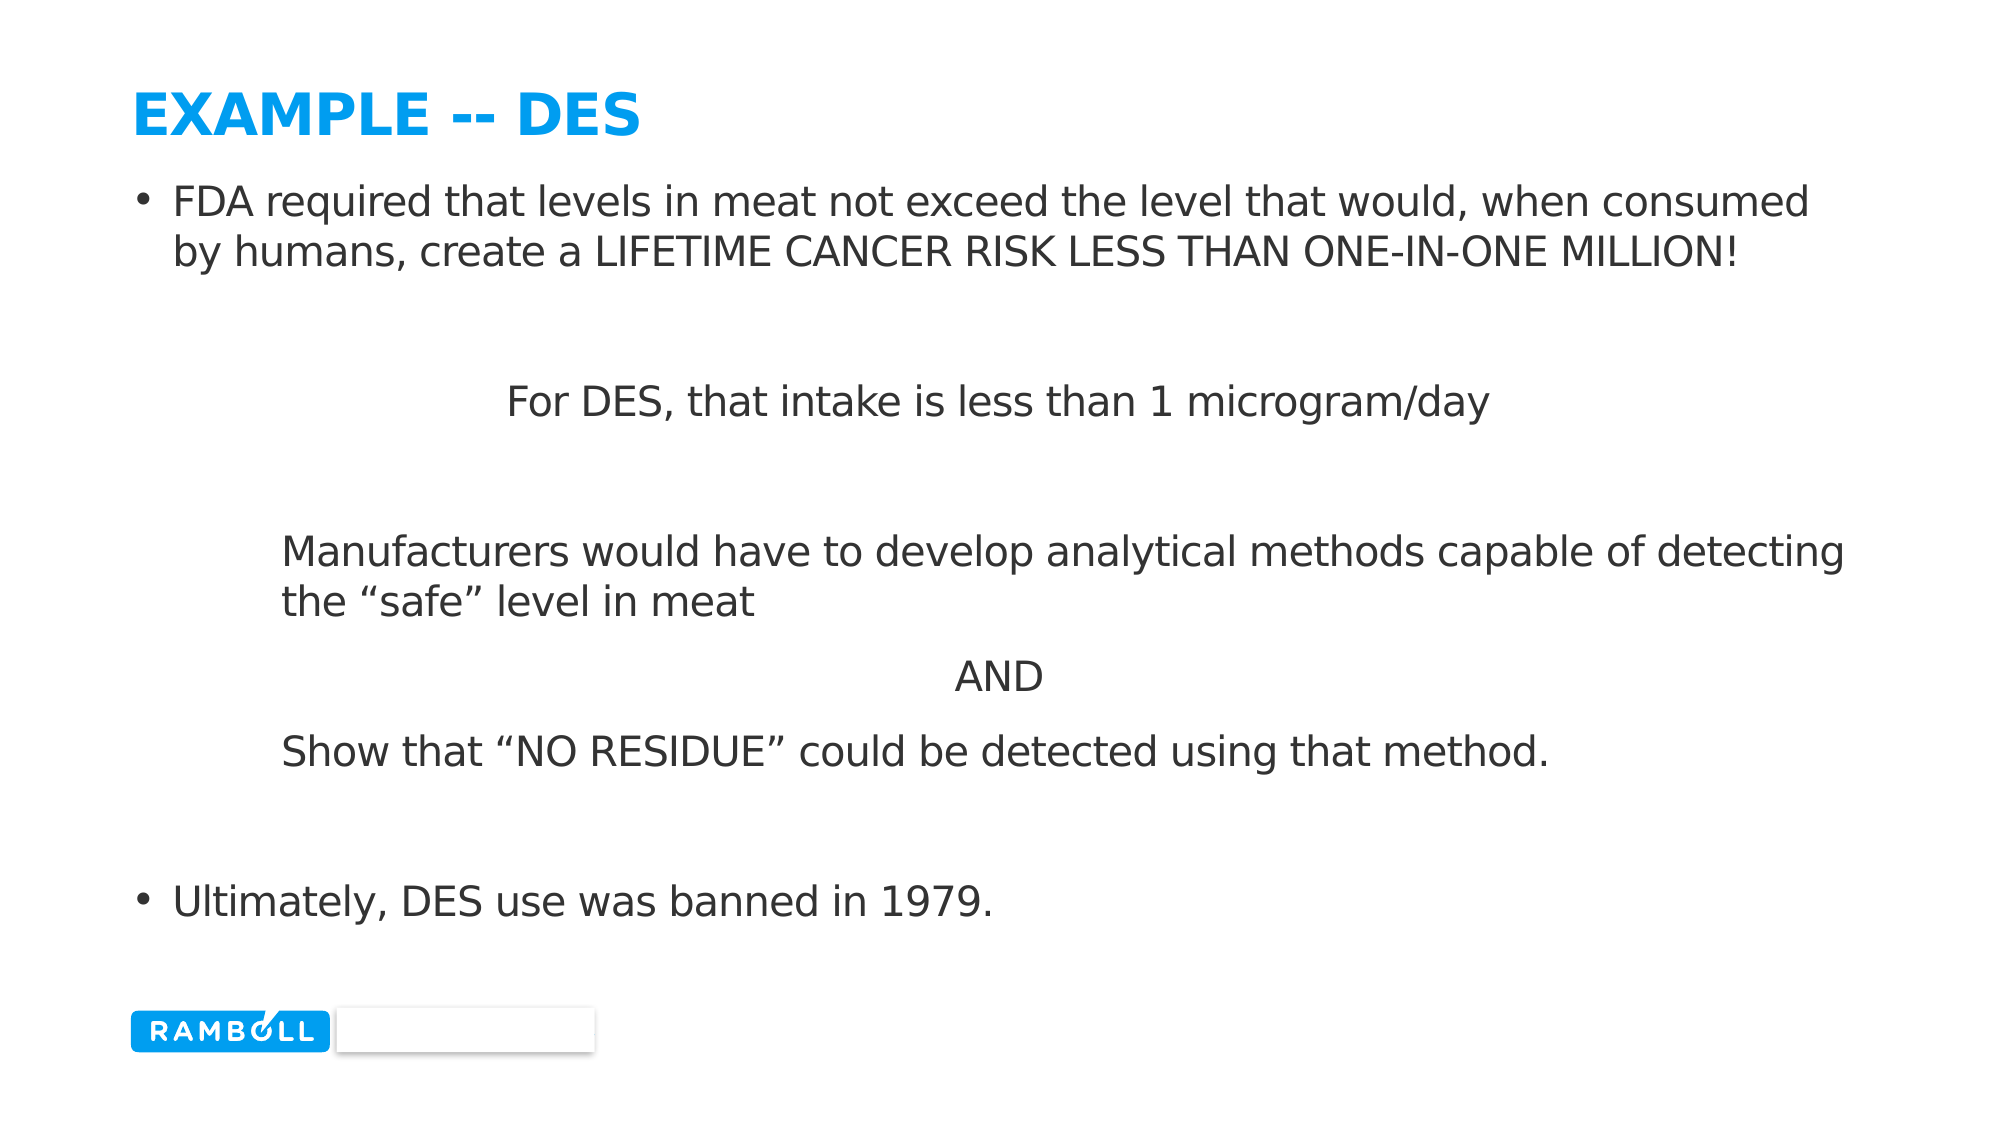

# Example -- DES
FDA required that levels in meat not exceed the level that would, when consumed by humans, create a LIFETIME CANCER RISK LESS THAN ONE-IN-ONE MILLION!

For DES, that intake is less than 1 microgram/day

Manufacturers would have to develop analytical methods capable of detecting the “safe” level in meat
AND
Show that “NO RESIDUE” could be detected using that method.

Ultimately, DES use was banned in 1979.